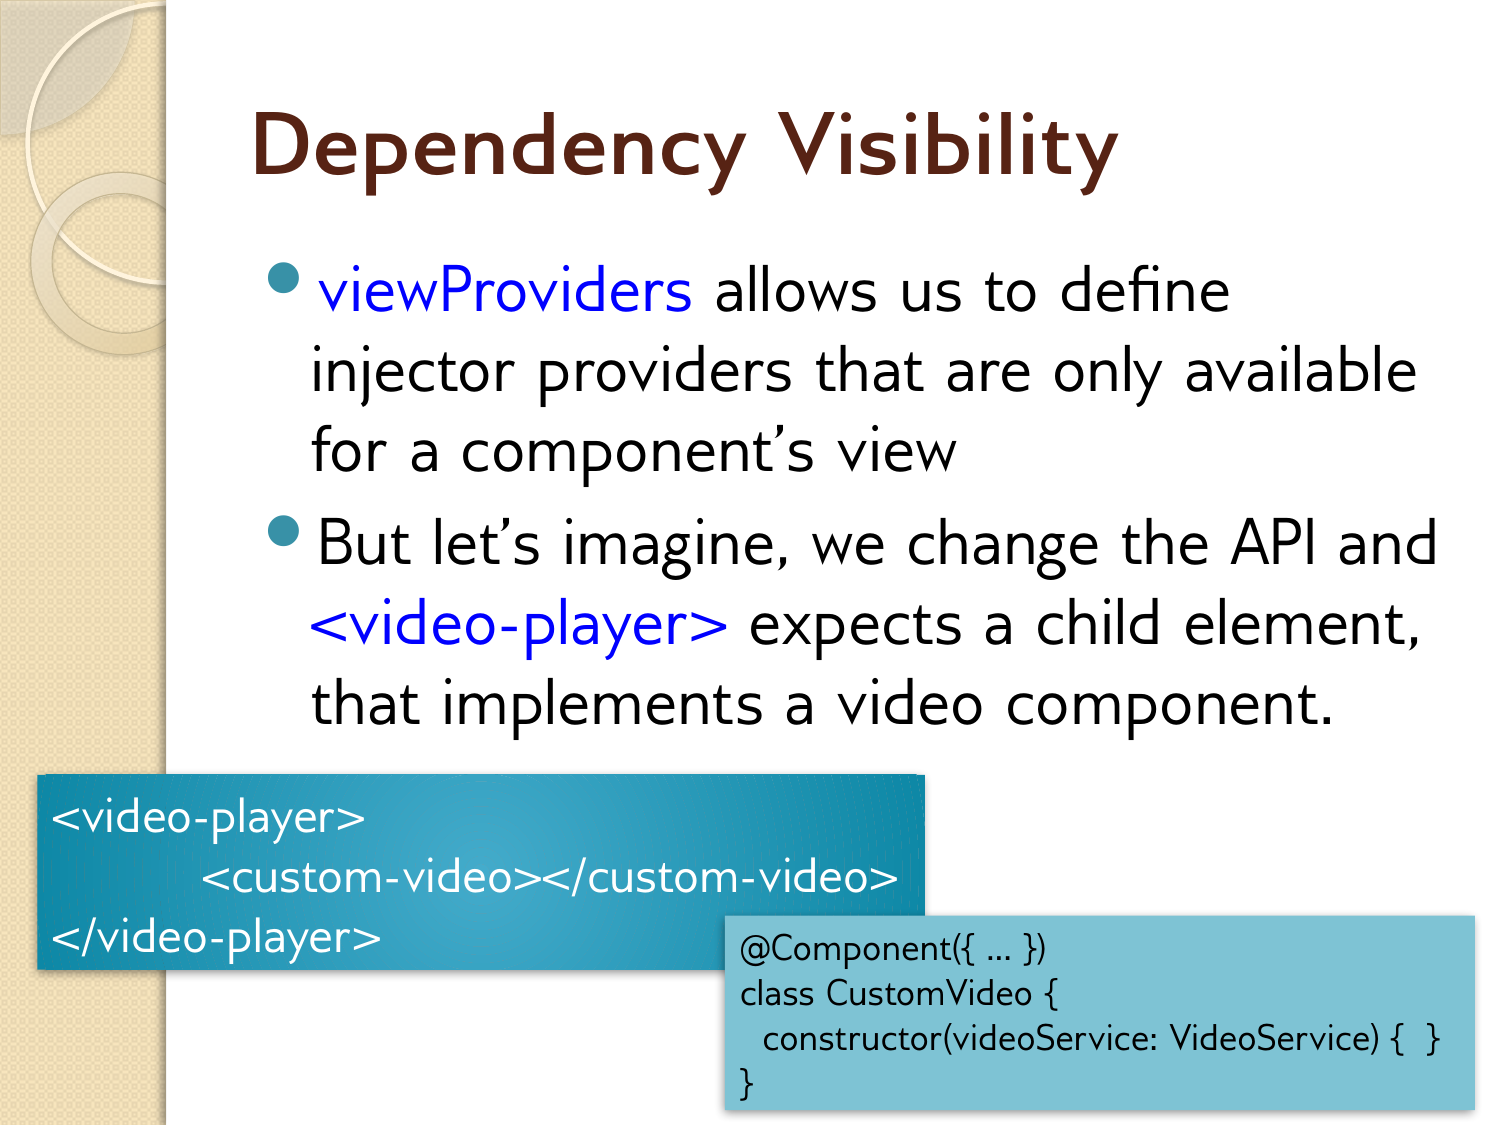

# Dependency Visibility
viewProviders allows us to define injector providers that are only available for a component’s view
But let’s imagine, we change the API and <video-player> expects a child element, that implements a video component.
<video-player>
	<custom-video></custom-video>
</video-player>
@Component({ ... })
class CustomVideo {
  constructor(videoService: VideoService) {  }
}